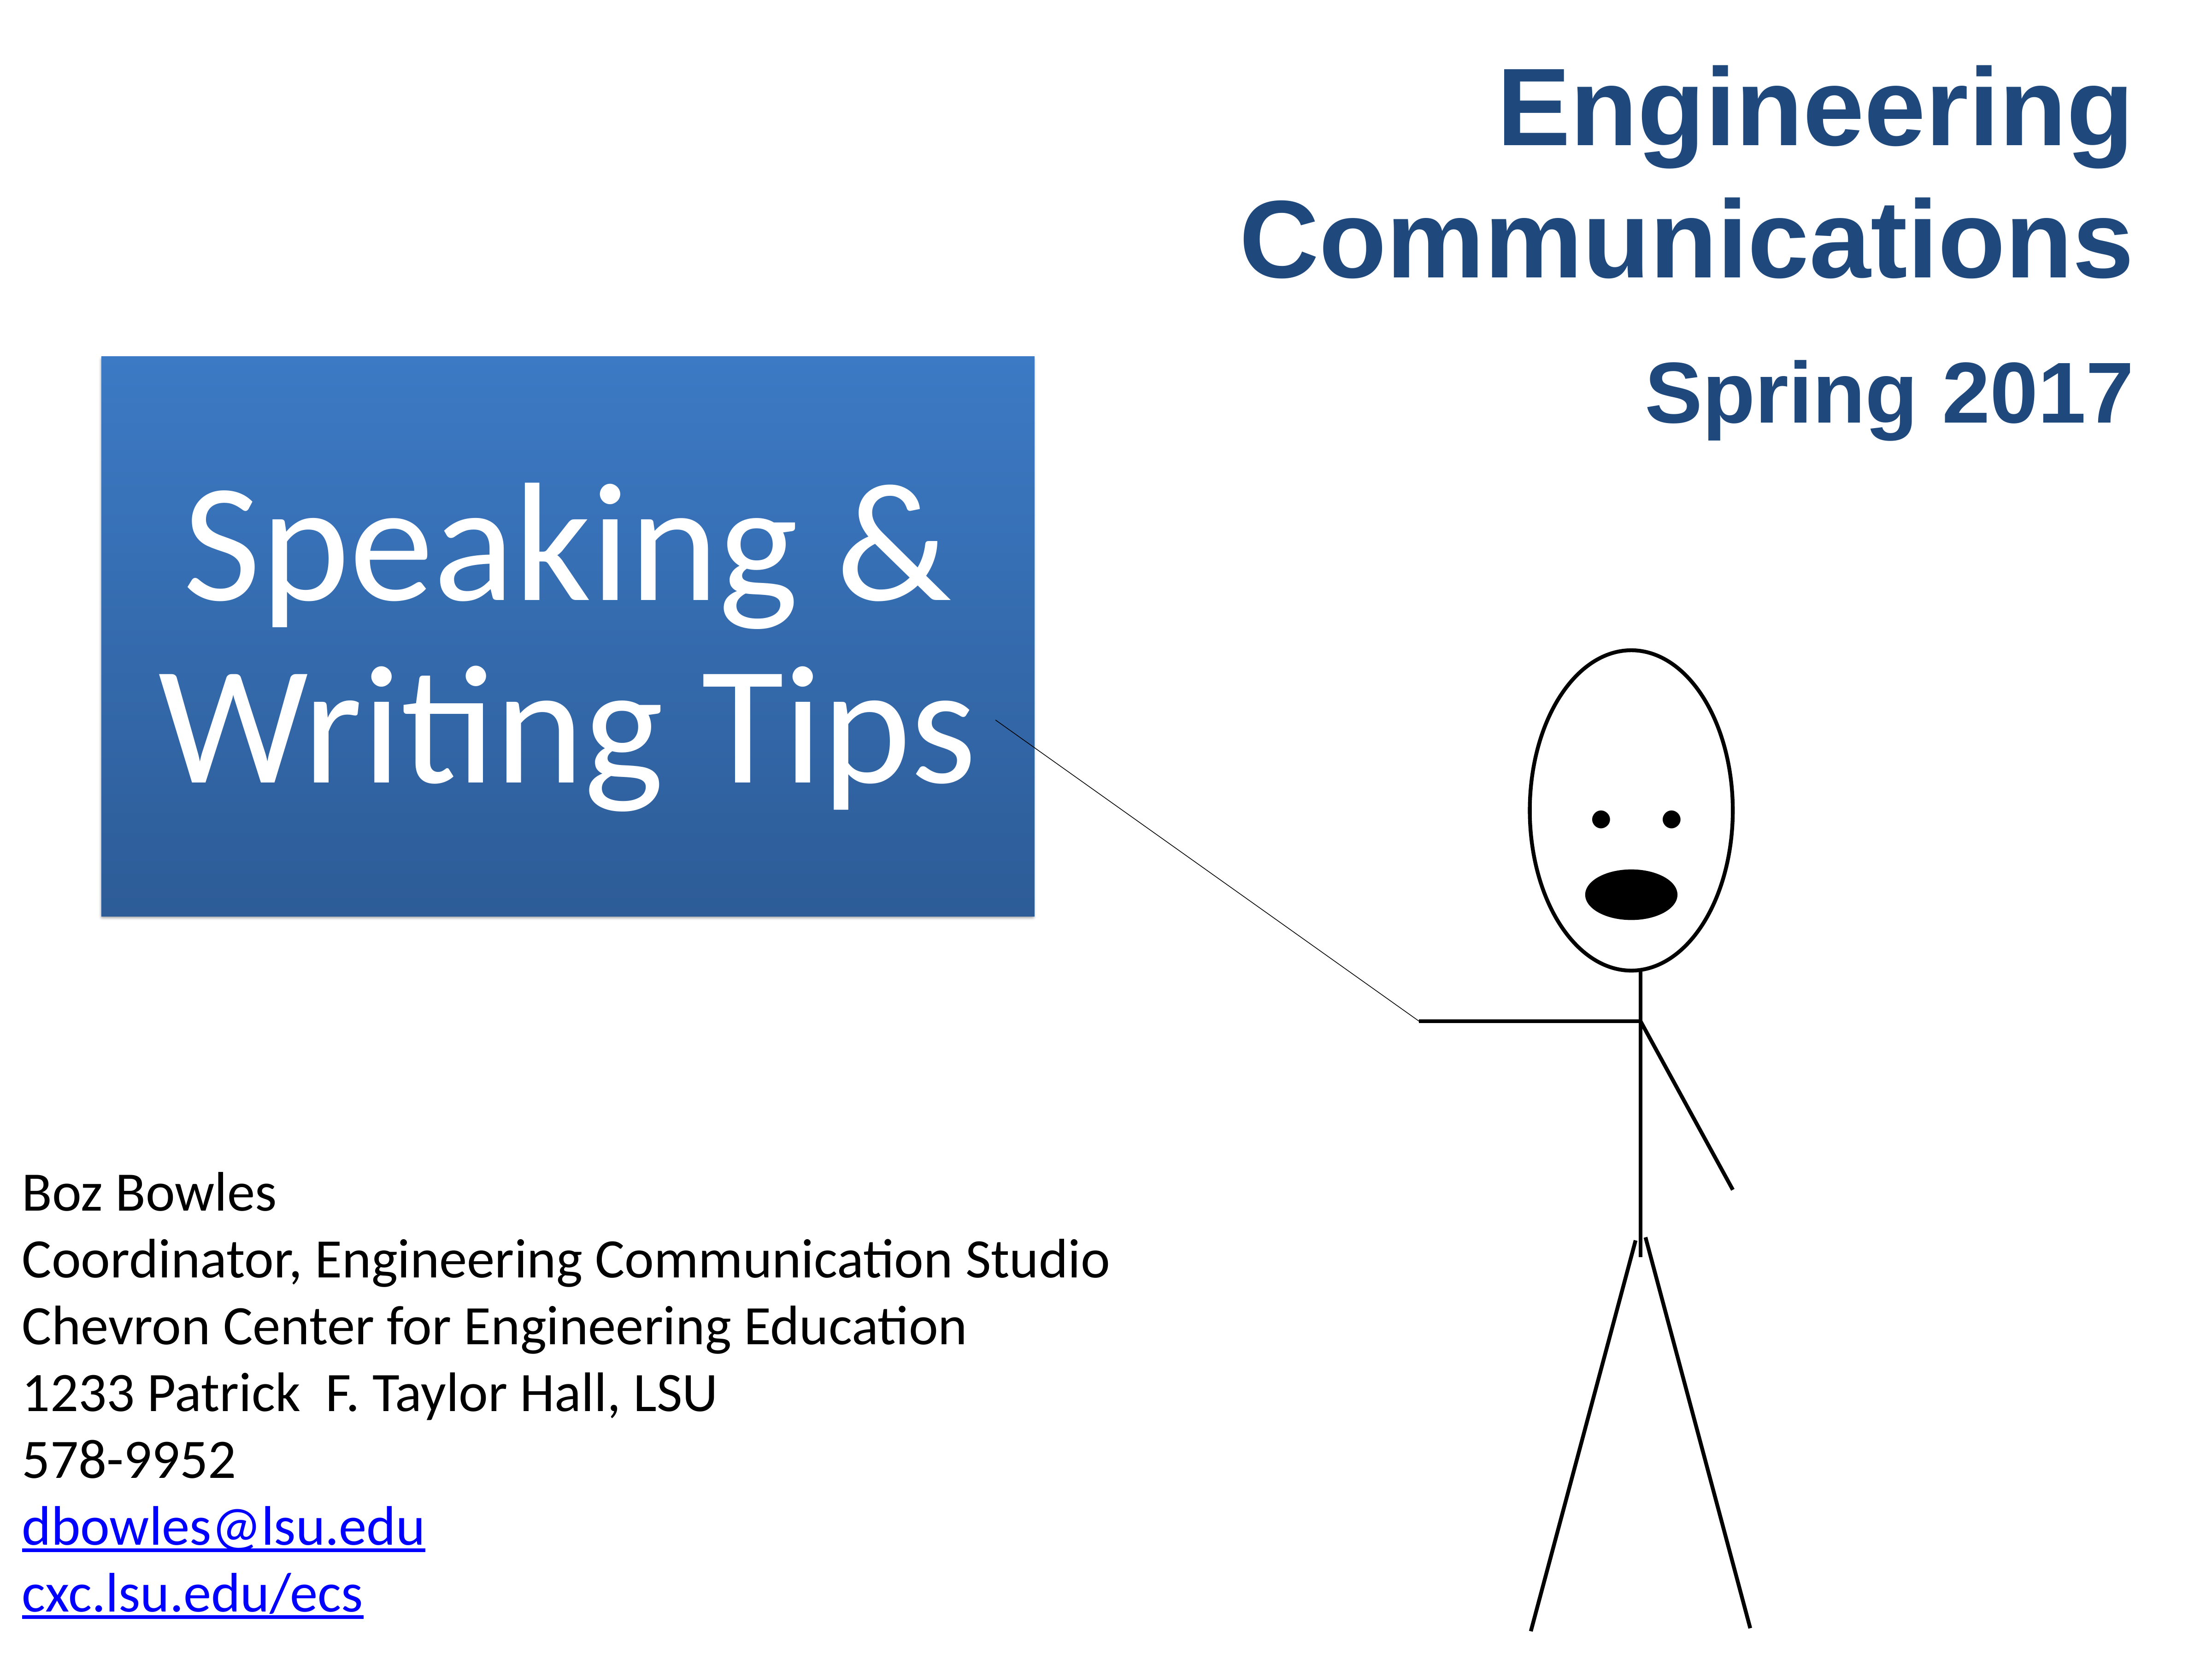

Engineering
Communications
Spring 2017

Speaking & Writing Tips

. .

Boz Bowles
Coordinator, Engineering Communication Studio
Chevron Center for Engineering Education
1233 Patrick  F. Taylor Hall, LSU
578-9952
dbowles@lsu.edu
cxc.lsu.edu/ecs